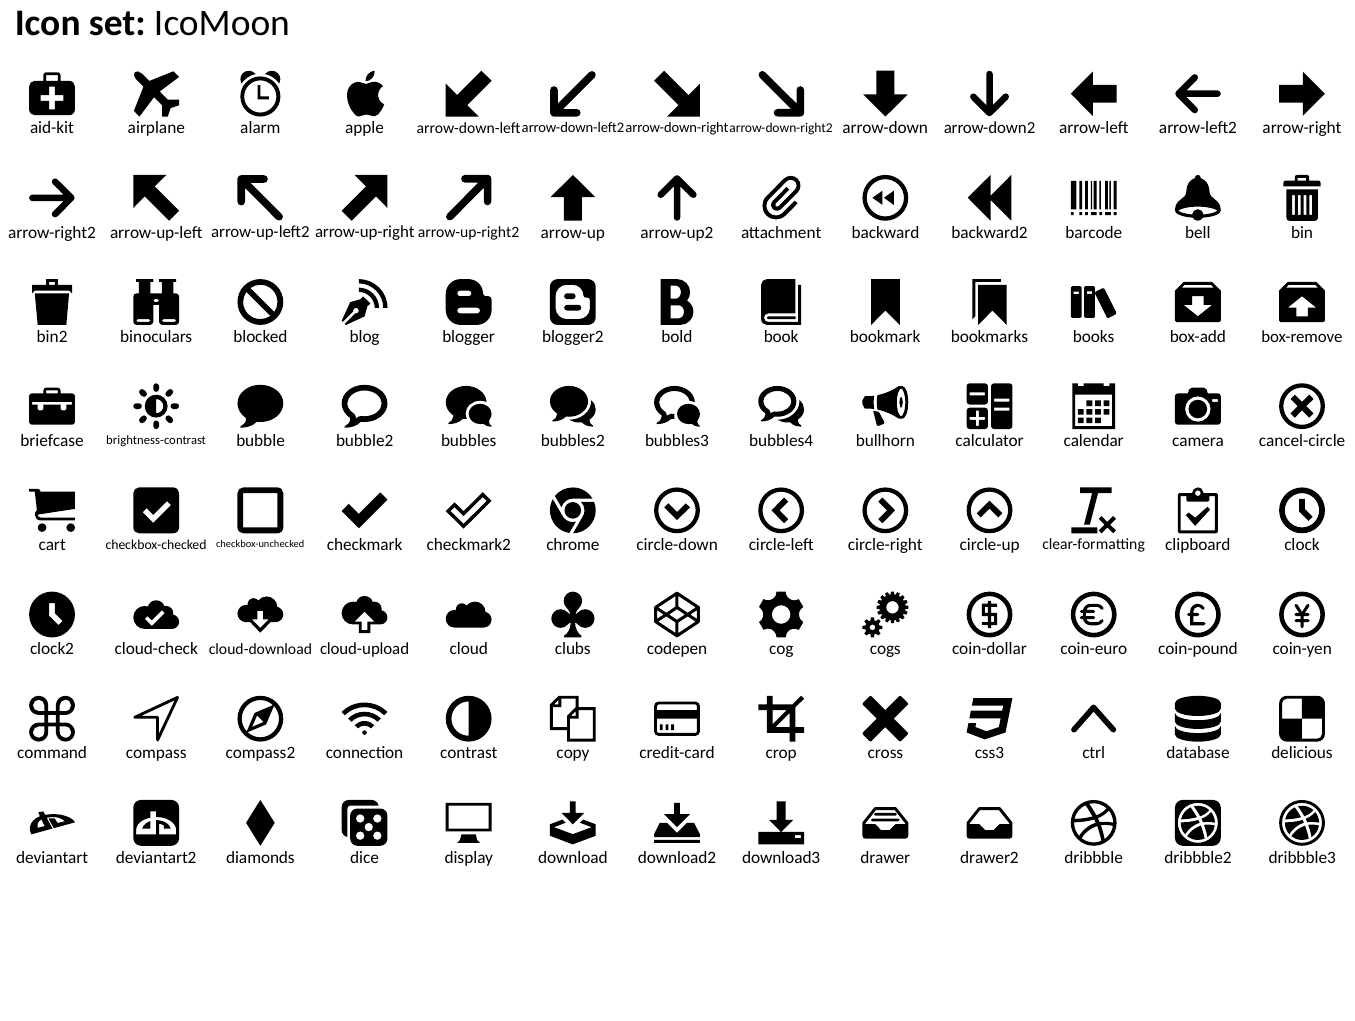

Icon set: IcoMoon

aid-kit
airplane
alarm
apple
arrow-down-left
arrow-down-left2
arrow-down-right
arrow-down-right2
arrow-down
arrow-down2
arrow-left
arrow-left2
arrow-right

arrow-right2
arrow-up-left
arrow-up-left2
arrow-up-right
arrow-up-right2
arrow-up
arrow-up2
attachment
backward
backward2
barcode
bell
bin

bin2
binoculars
blocked
blog
blogger
blogger2
bold
book
bookmark
bookmarks
books
box-add
box-remove

briefcase
brightness-contrast
bubble
bubble2
bubbles
bubbles2
bubbles3
bubbles4
bullhorn
calculator
calendar
camera
cancel-circle

cart
checkbox-checked
checkbox-unchecked
checkmark
checkmark2
chrome
circle-down
circle-left
circle-right
circle-up
clear-formatting
clipboard
clock

clock2
cloud-check
cloud-download
cloud-upload
cloud
clubs
codepen
cog
cogs
coin-dollar
coin-euro
coin-pound
coin-yen

command
compass
compass2
connection
contrast
copy
credit-card
crop
cross
css3
ctrl
database
delicious

deviantart
deviantart2
diamonds
dice
display
download
download2
download3
drawer
drawer2
dribbble
dribbble2
dribbble3